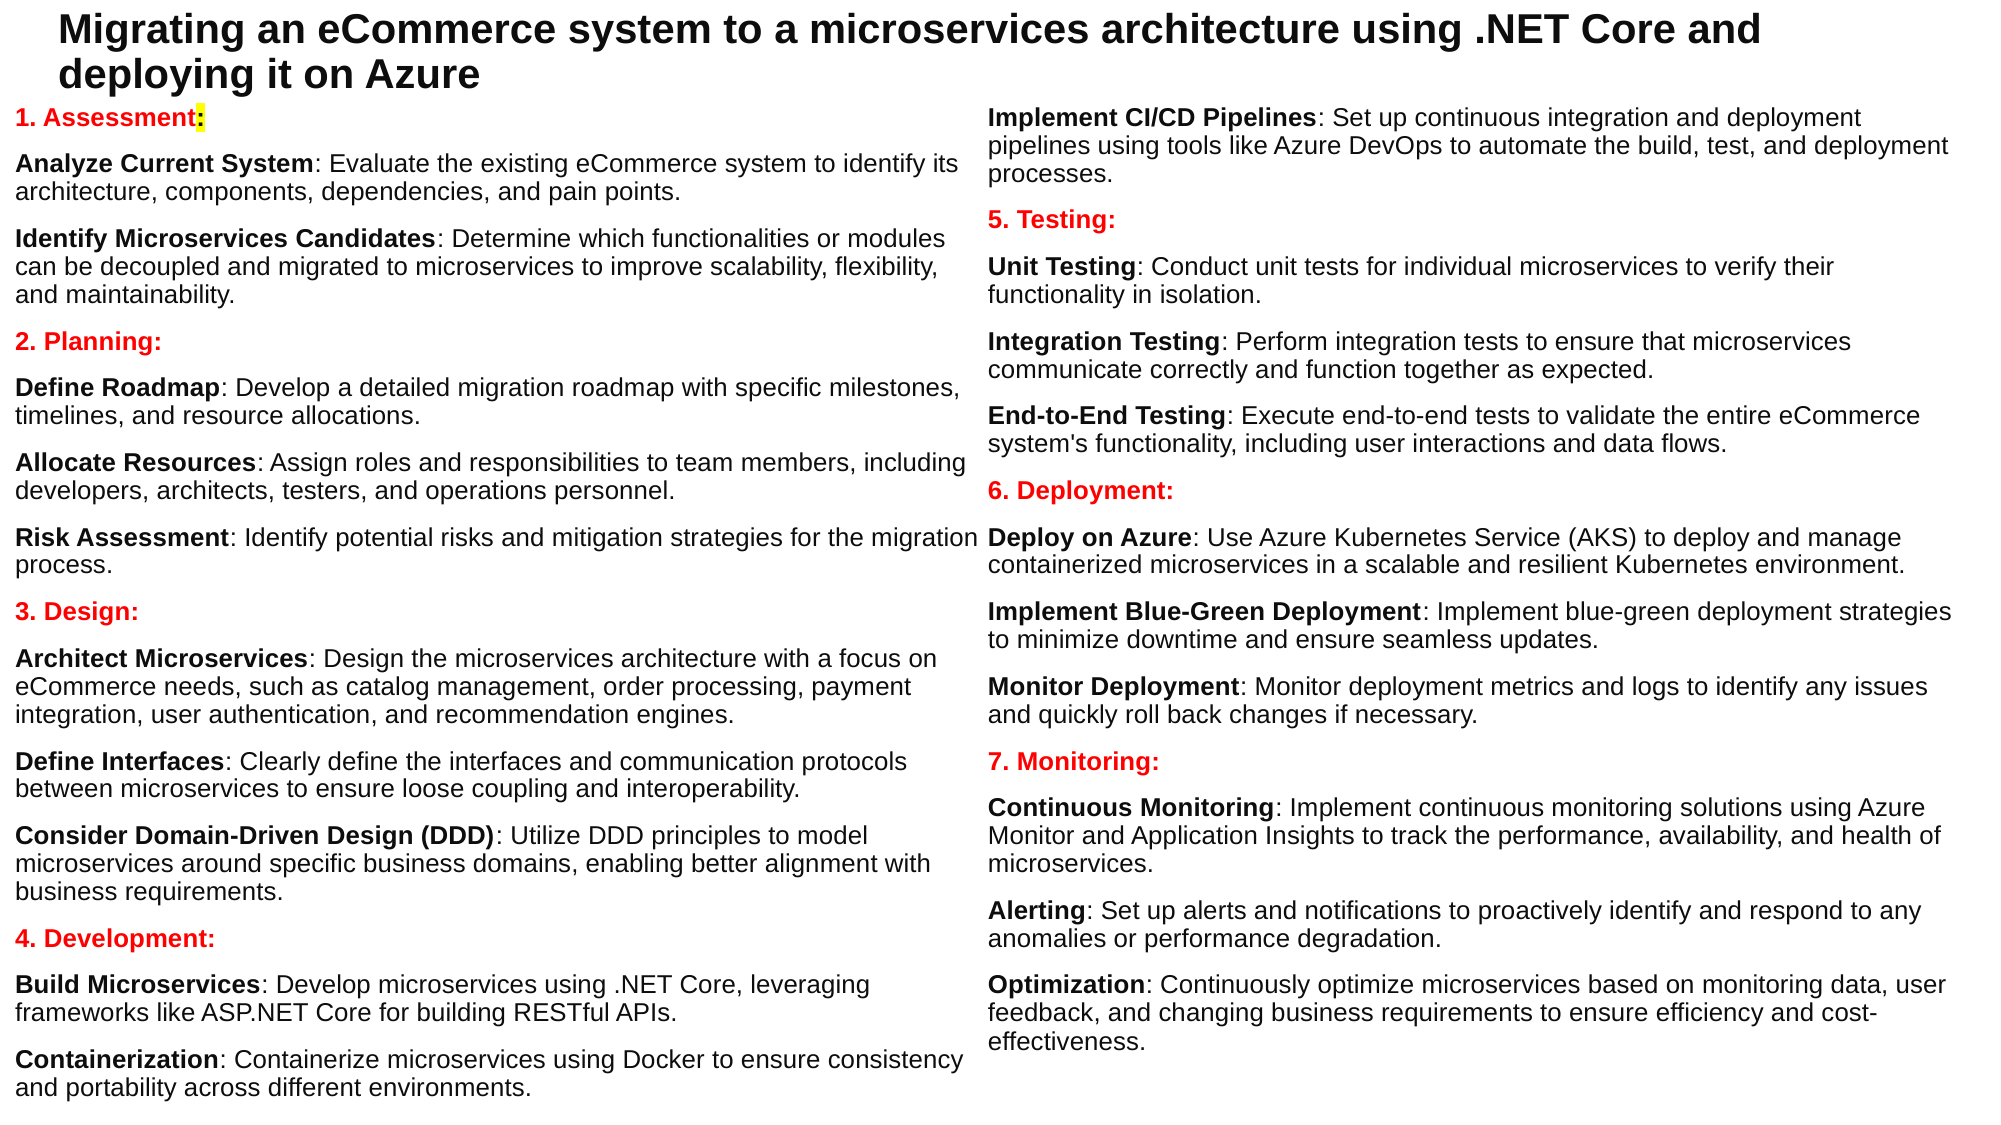

# Migrating an eCommerce system to a microservices architecture using .NET Core and deploying it on Azure
1. Assessment:
Analyze Current System: Evaluate the existing eCommerce system to identify its architecture, components, dependencies, and pain points.
Identify Microservices Candidates: Determine which functionalities or modules can be decoupled and migrated to microservices to improve scalability, flexibility, and maintainability.
2. Planning:
Define Roadmap: Develop a detailed migration roadmap with specific milestones, timelines, and resource allocations.
Allocate Resources: Assign roles and responsibilities to team members, including developers, architects, testers, and operations personnel.
Risk Assessment: Identify potential risks and mitigation strategies for the migration process.
3. Design:
Architect Microservices: Design the microservices architecture with a focus on eCommerce needs, such as catalog management, order processing, payment integration, user authentication, and recommendation engines.
Define Interfaces: Clearly define the interfaces and communication protocols between microservices to ensure loose coupling and interoperability.
Consider Domain-Driven Design (DDD): Utilize DDD principles to model microservices around specific business domains, enabling better alignment with business requirements.
4. Development:
Build Microservices: Develop microservices using .NET Core, leveraging frameworks like ASP.NET Core for building RESTful APIs.
Containerization: Containerize microservices using Docker to ensure consistency and portability across different environments.
Implement CI/CD Pipelines: Set up continuous integration and deployment pipelines using tools like Azure DevOps to automate the build, test, and deployment processes.
5. Testing:
Unit Testing: Conduct unit tests for individual microservices to verify their functionality in isolation.
Integration Testing: Perform integration tests to ensure that microservices communicate correctly and function together as expected.
End-to-End Testing: Execute end-to-end tests to validate the entire eCommerce system's functionality, including user interactions and data flows.
6. Deployment:
Deploy on Azure: Use Azure Kubernetes Service (AKS) to deploy and manage containerized microservices in a scalable and resilient Kubernetes environment.
Implement Blue-Green Deployment: Implement blue-green deployment strategies to minimize downtime and ensure seamless updates.
Monitor Deployment: Monitor deployment metrics and logs to identify any issues and quickly roll back changes if necessary.
7. Monitoring:
Continuous Monitoring: Implement continuous monitoring solutions using Azure Monitor and Application Insights to track the performance, availability, and health of microservices.
Alerting: Set up alerts and notifications to proactively identify and respond to any anomalies or performance degradation.
Optimization: Continuously optimize microservices based on monitoring data, user feedback, and changing business requirements to ensure efficiency and cost-effectiveness.